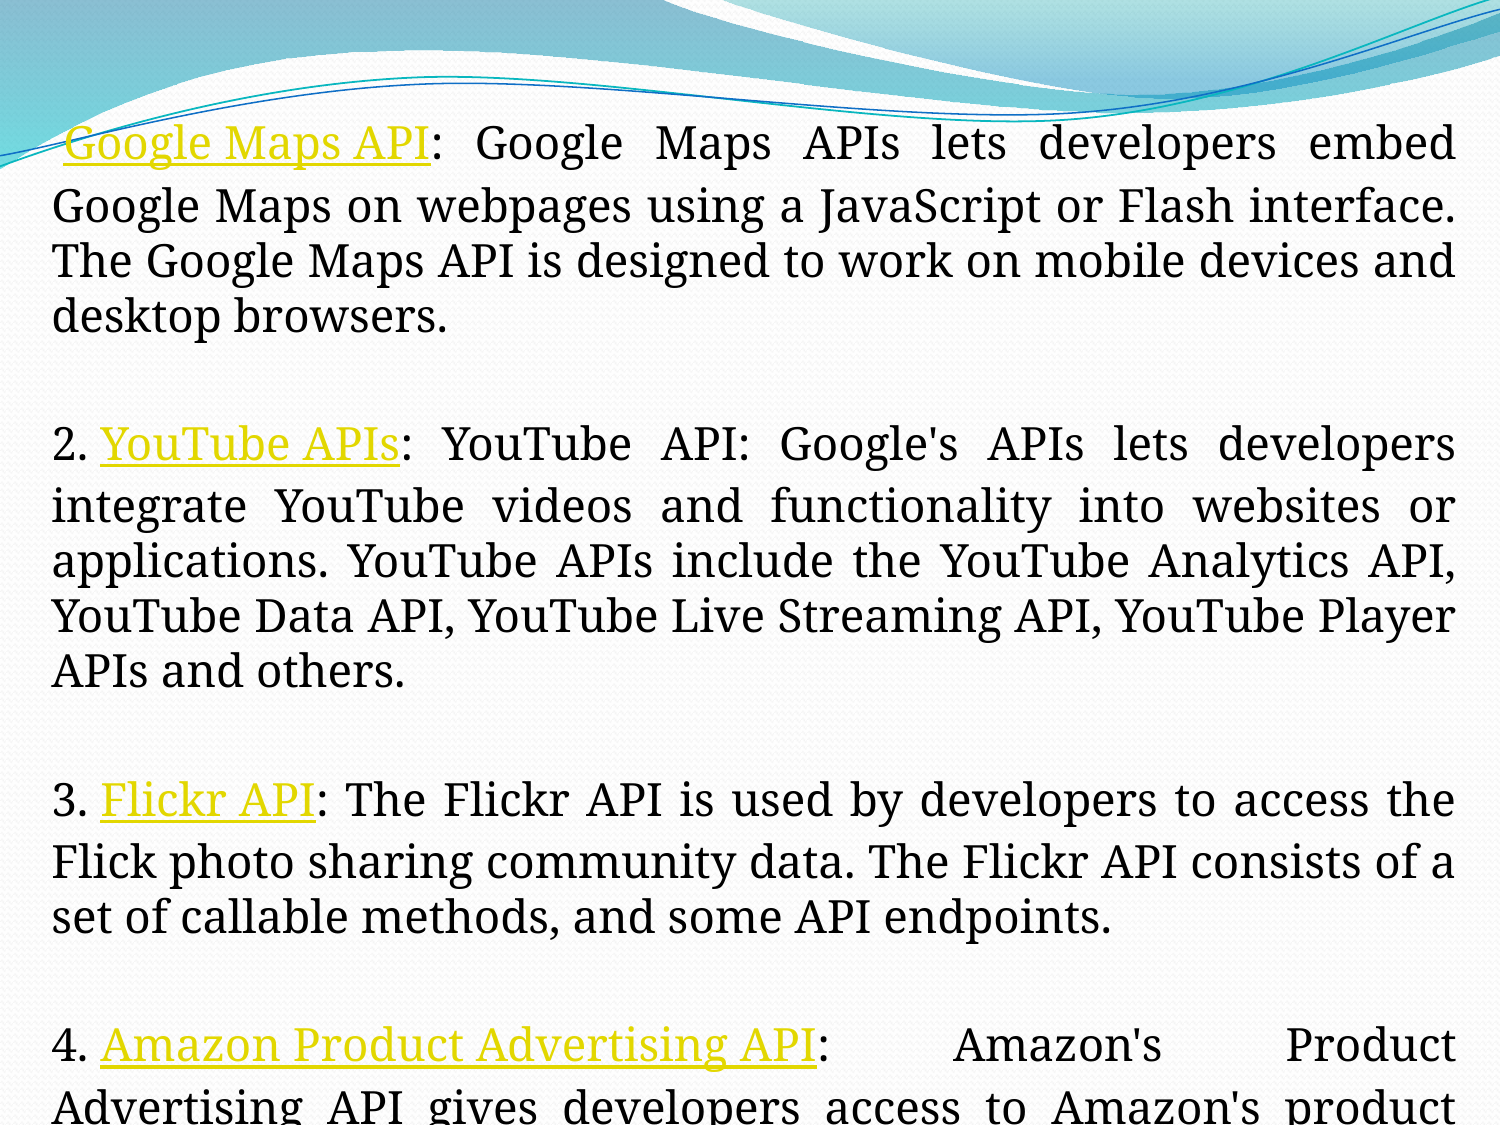

Google Maps API: Google Maps APIs lets developers embed Google Maps on webpages using a JavaScript or Flash interface. The Google Maps API is designed to work on mobile devices and desktop browsers.

2. YouTube APIs: YouTube API: Google's APIs lets developers integrate YouTube videos and functionality into websites or applications. YouTube APIs include the YouTube Analytics API, YouTube Data API, YouTube Live Streaming API, YouTube Player APIs and others.

3. Flickr API: The Flickr API is used by developers to access the Flick photo sharing community data. The Flickr API consists of a set of callable methods, and some API endpoints.

4. Amazon Product Advertising API: Amazon's Product Advertising API gives developers access to Amazon's product selection and discovery functionality to advertise Amazon products to monetize a website.

#